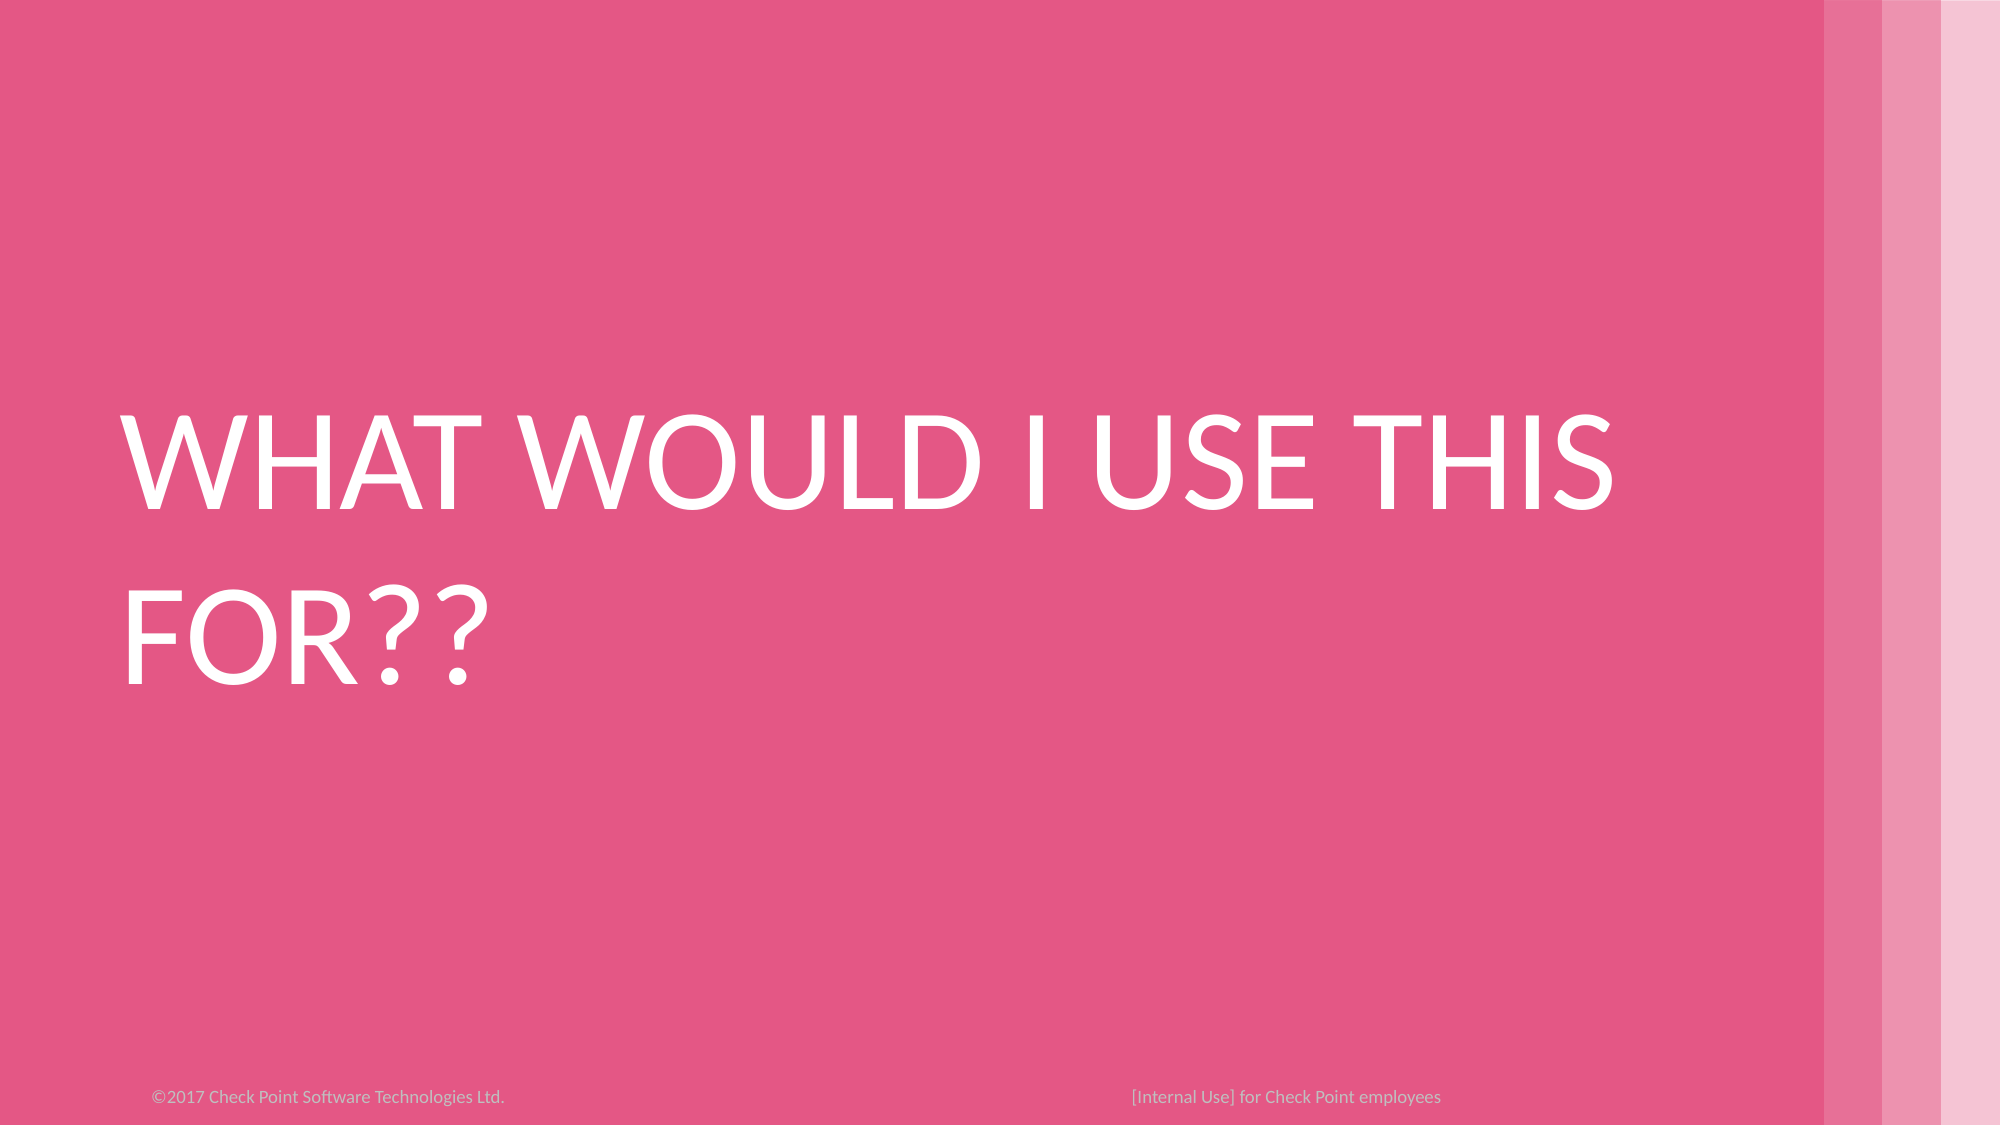

What would I use this for??
 [Internal Use] for Check Point employees​